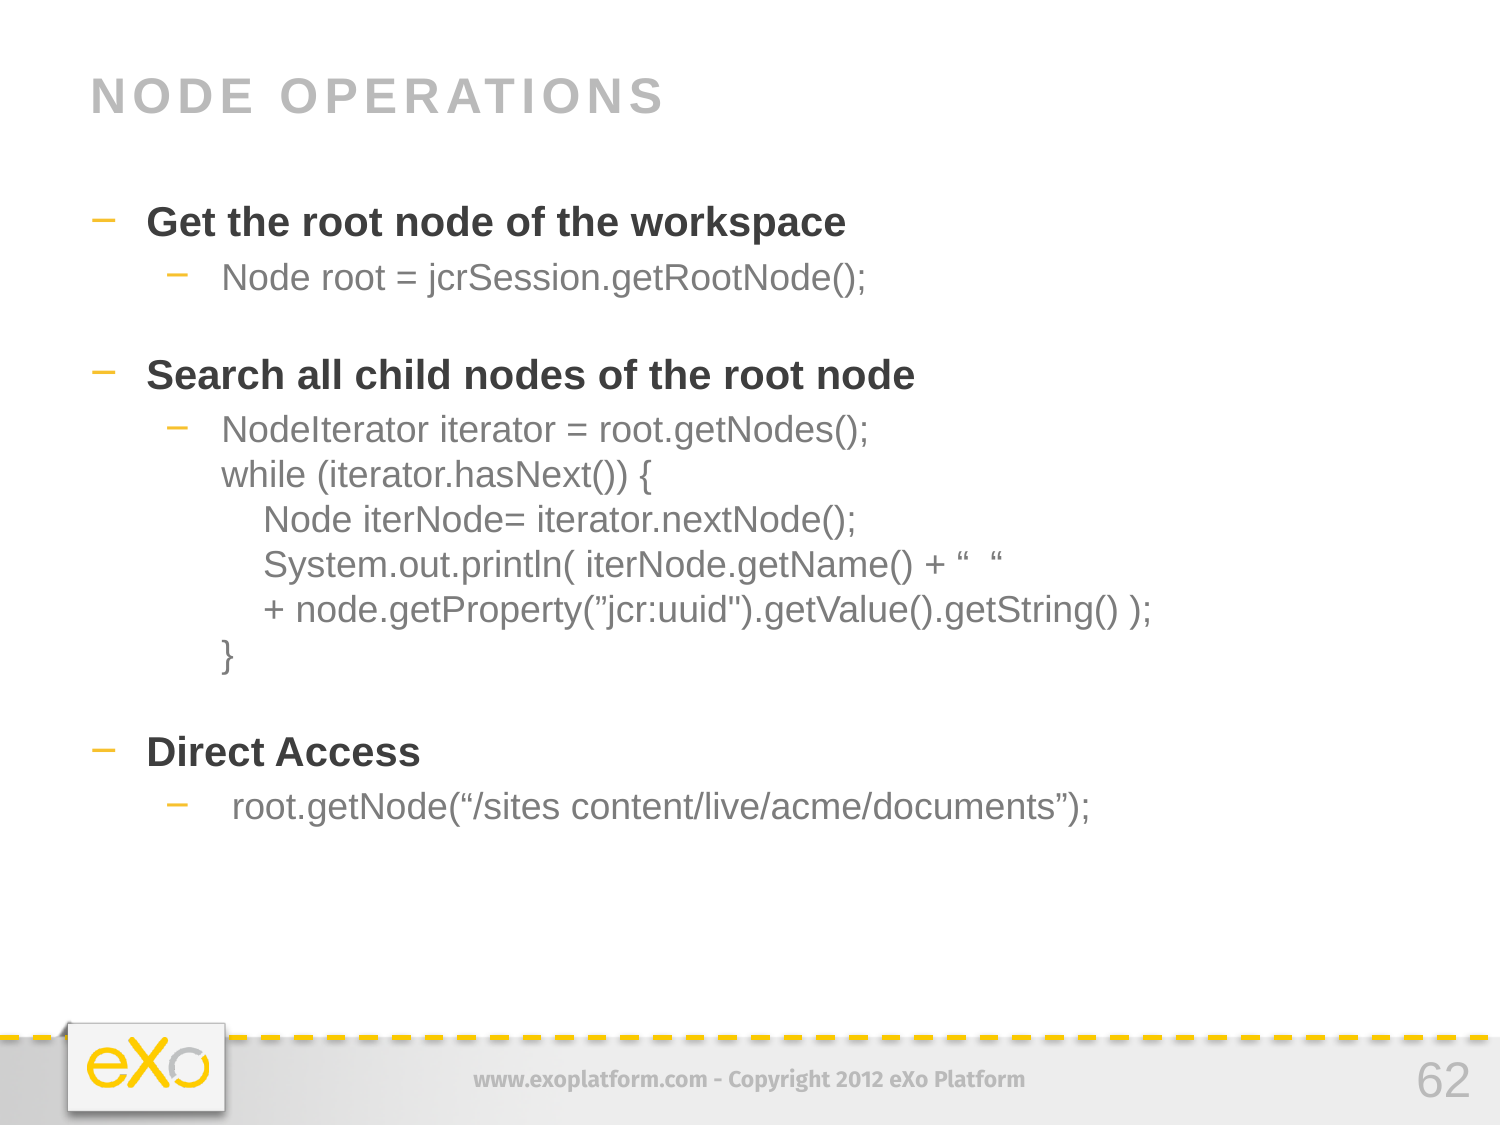

# Node Operations
Get the root node of the workspace
Node root = jcrSession.getRootNode();

Search all child nodes of the root node
NodeIterator iterator = root.getNodes();
while (iterator.hasNext()) {
    Node iterNode= iterator.nextNode();
    System.out.println( iterNode.getName() + “  “
    + node.getProperty(”jcr:uuid").getValue().getString() );
}

Direct Access
 root.getNode(“/sites content/live/acme/documents”);